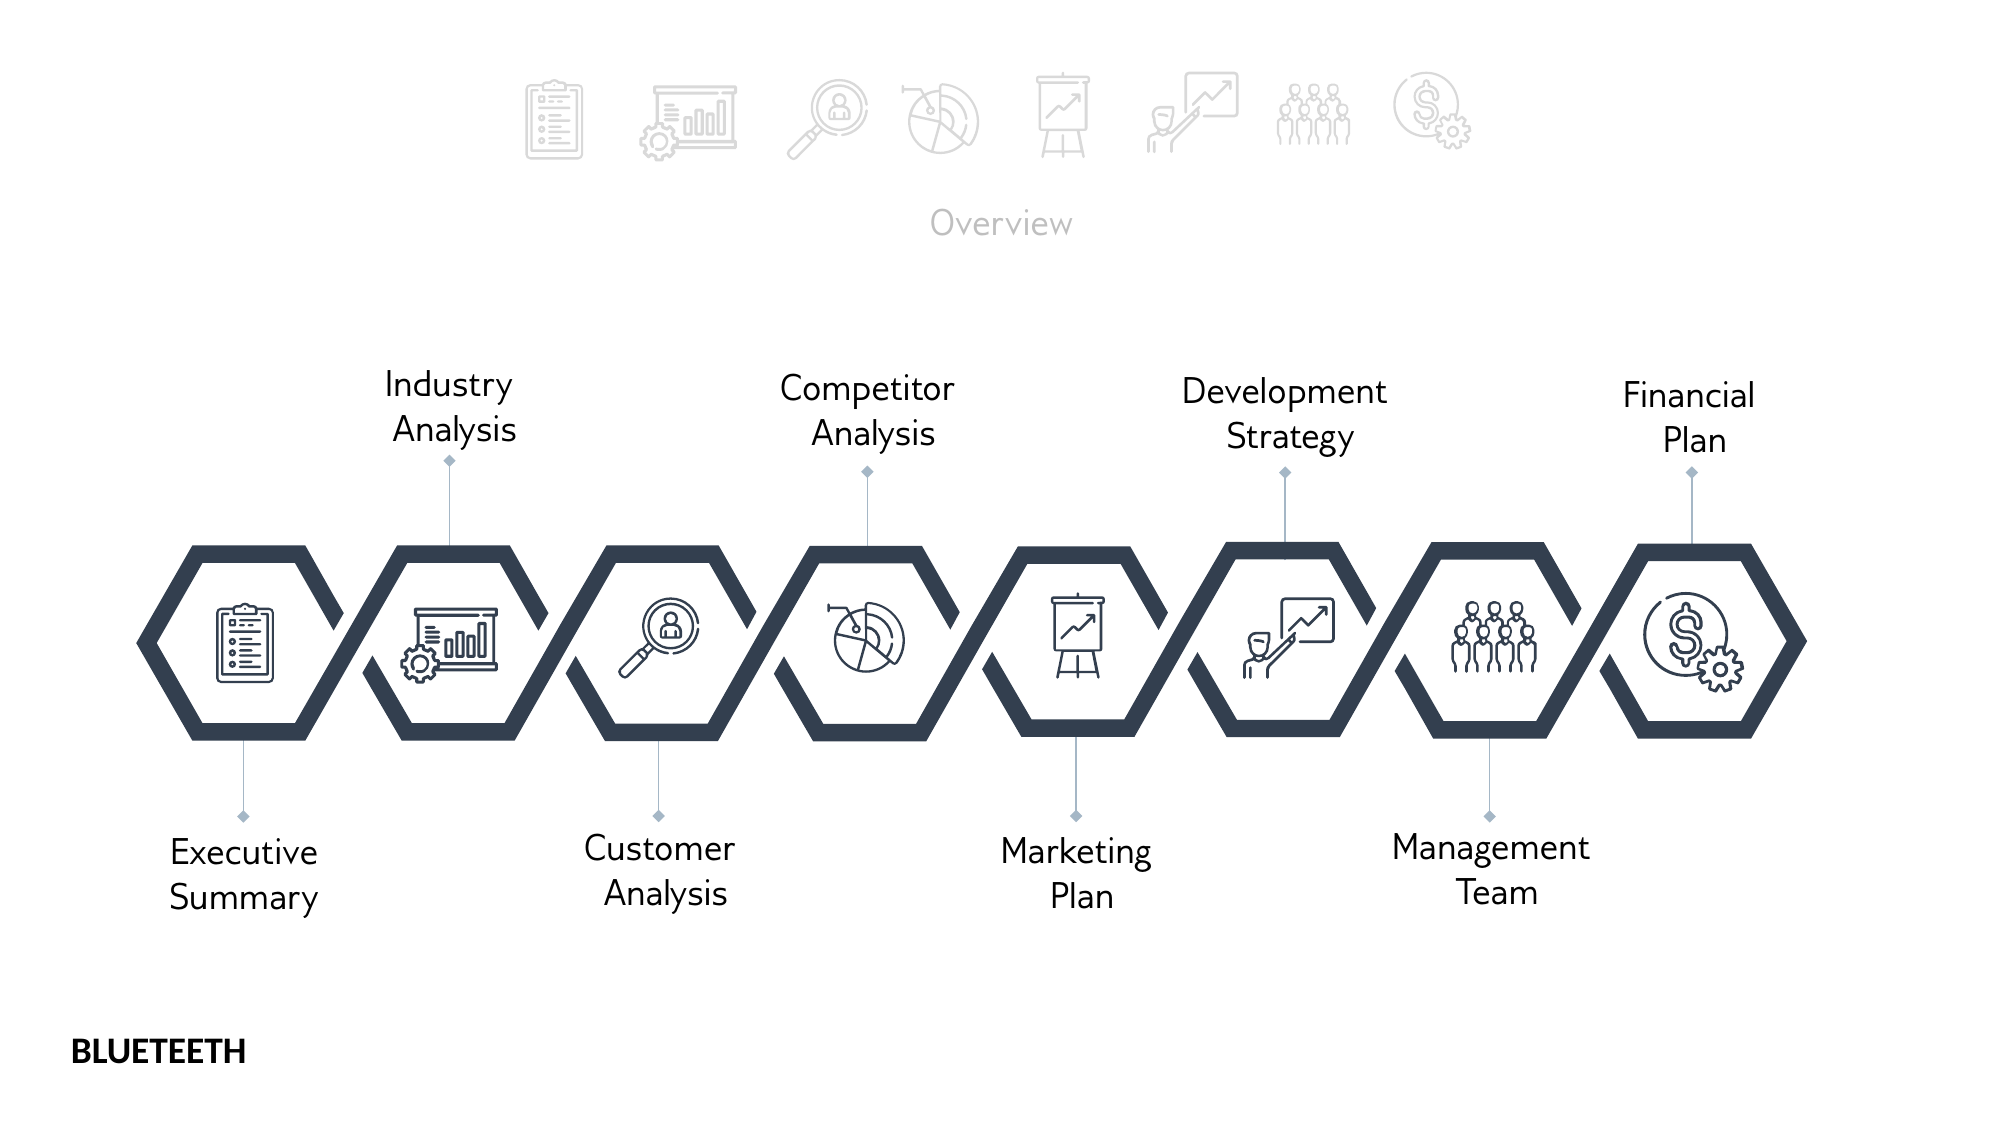

Overview
Industry
 Analysis
Competitor
 Analysis
Development
 Strategy
Financial
 Plan

Management
 Team
Customer
 Analysis
Marketing
 Plan
Executive Summary
BLUETEETH